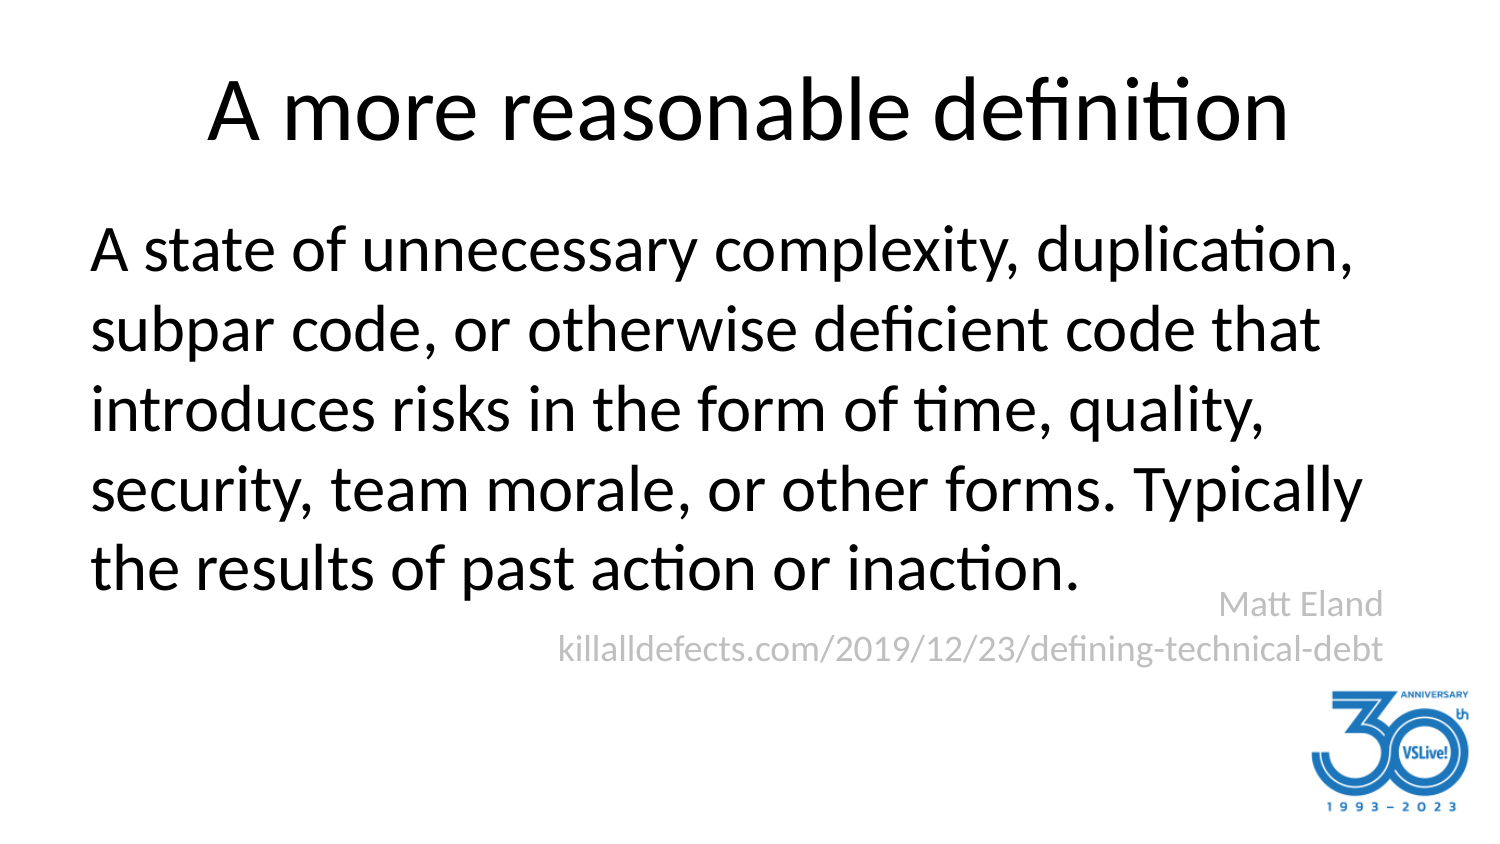

# A more reasonable definition
A state of unnecessary complexity, duplication, subpar code, or otherwise deficient code that introduces risks in the form of time, quality, security, team morale, or other forms. Typically the results of past action or inaction.
Matt Eland
killalldefects.com/2019/12/23/defining-technical-debt